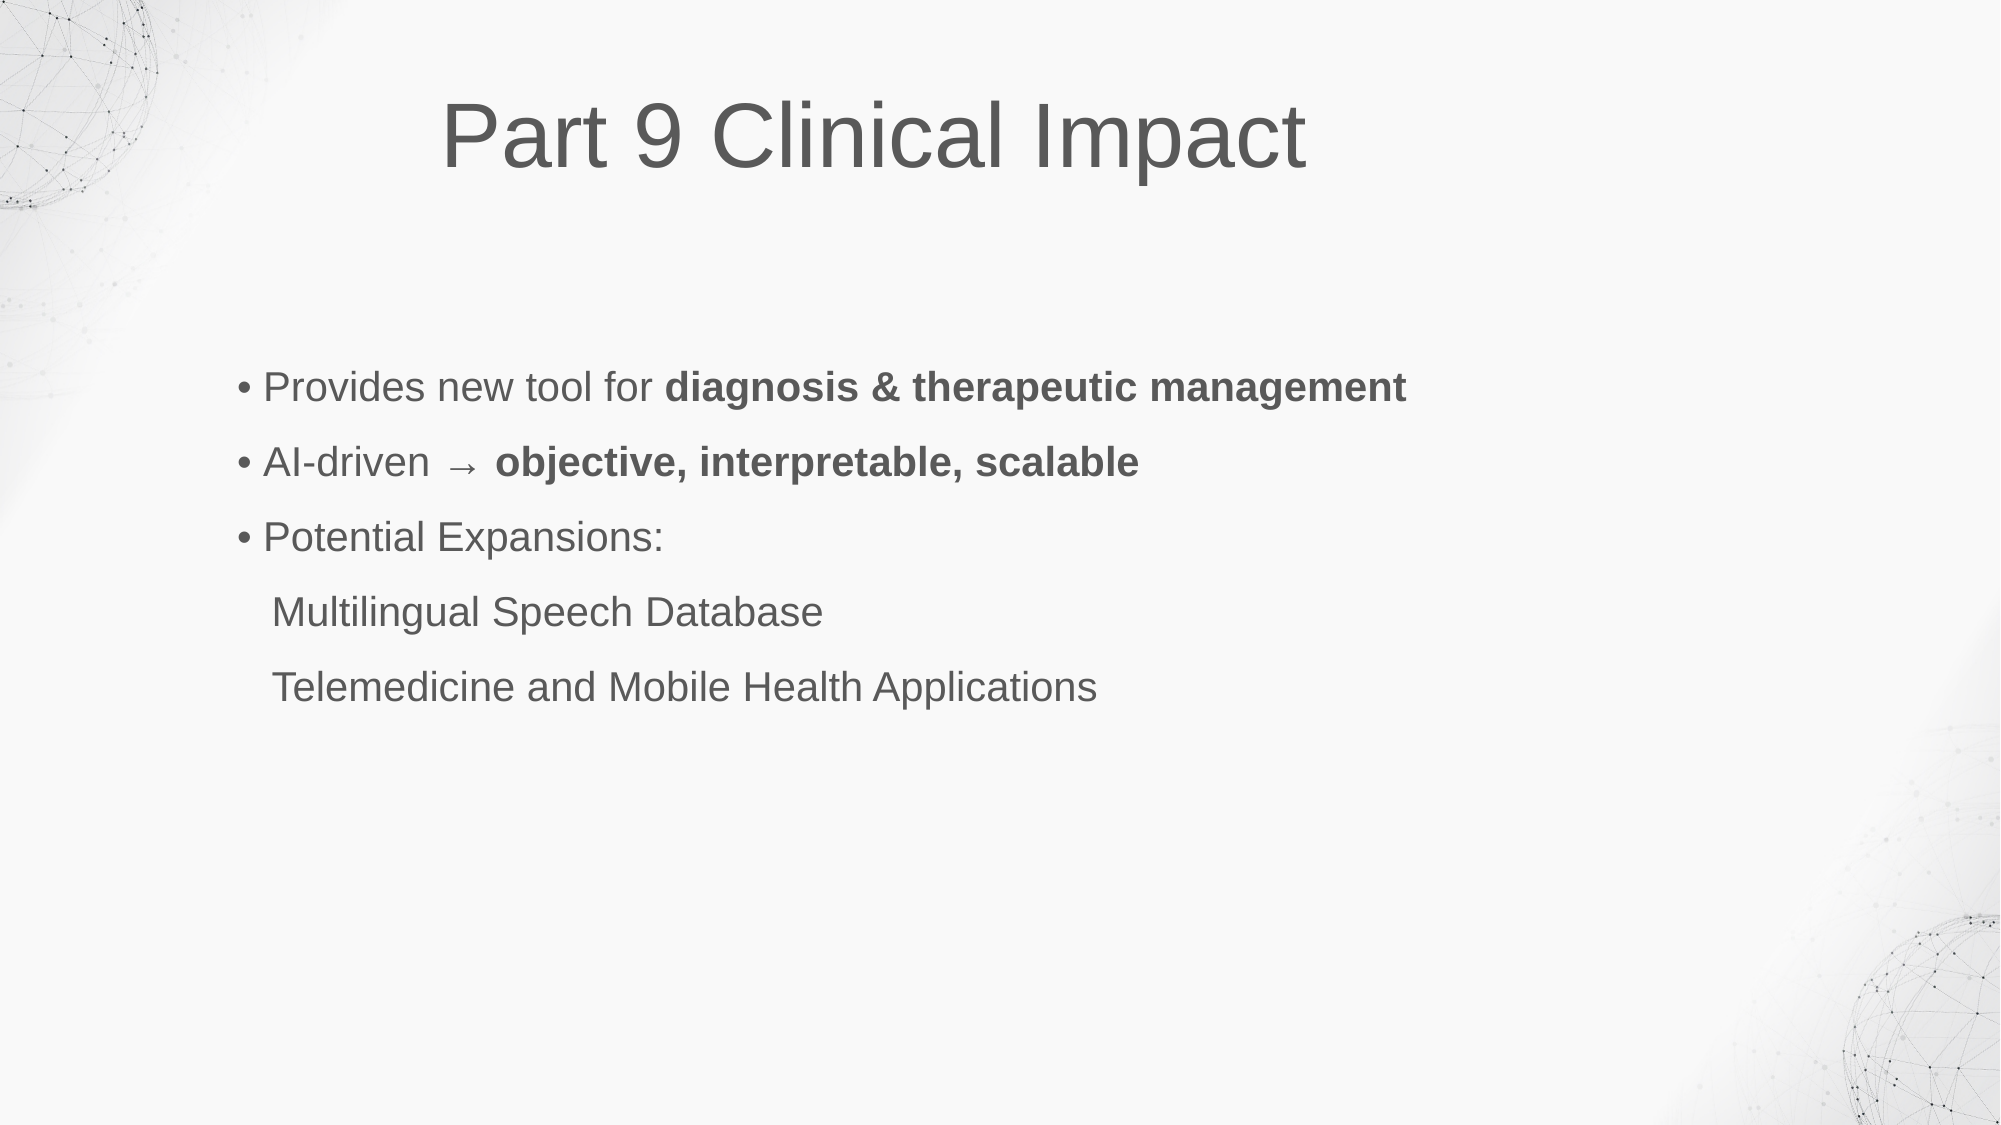

Part 9 Clinical Impact

• Provides new tool for diagnosis & therapeutic management
• AI-driven → objective, interpretable, scalable
• Potential Expansions:
   Multilingual Speech Database
   Telemedicine and Mobile Health Applications